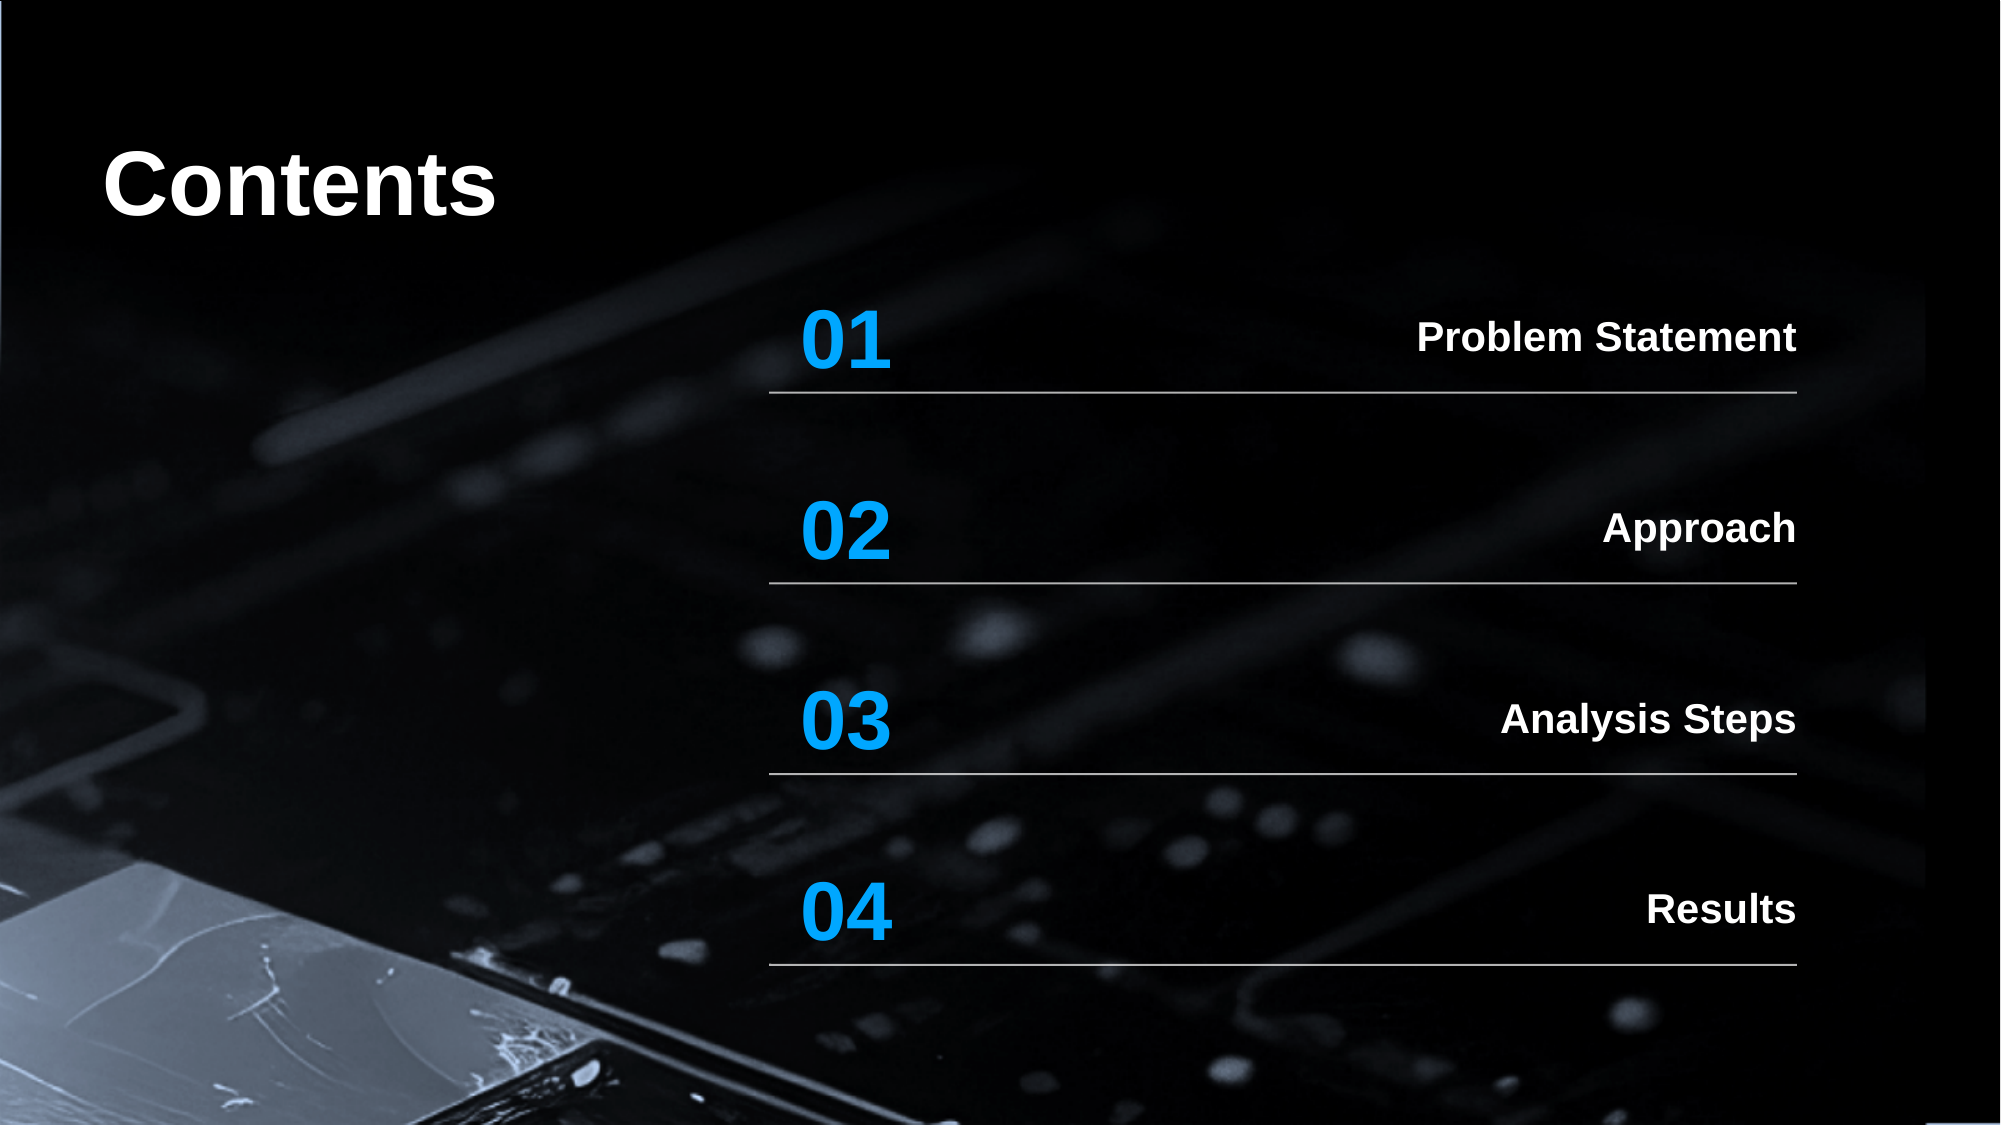

# Contents
Problem Statement
01

Approach
02

Analysis Steps
03

Results
04